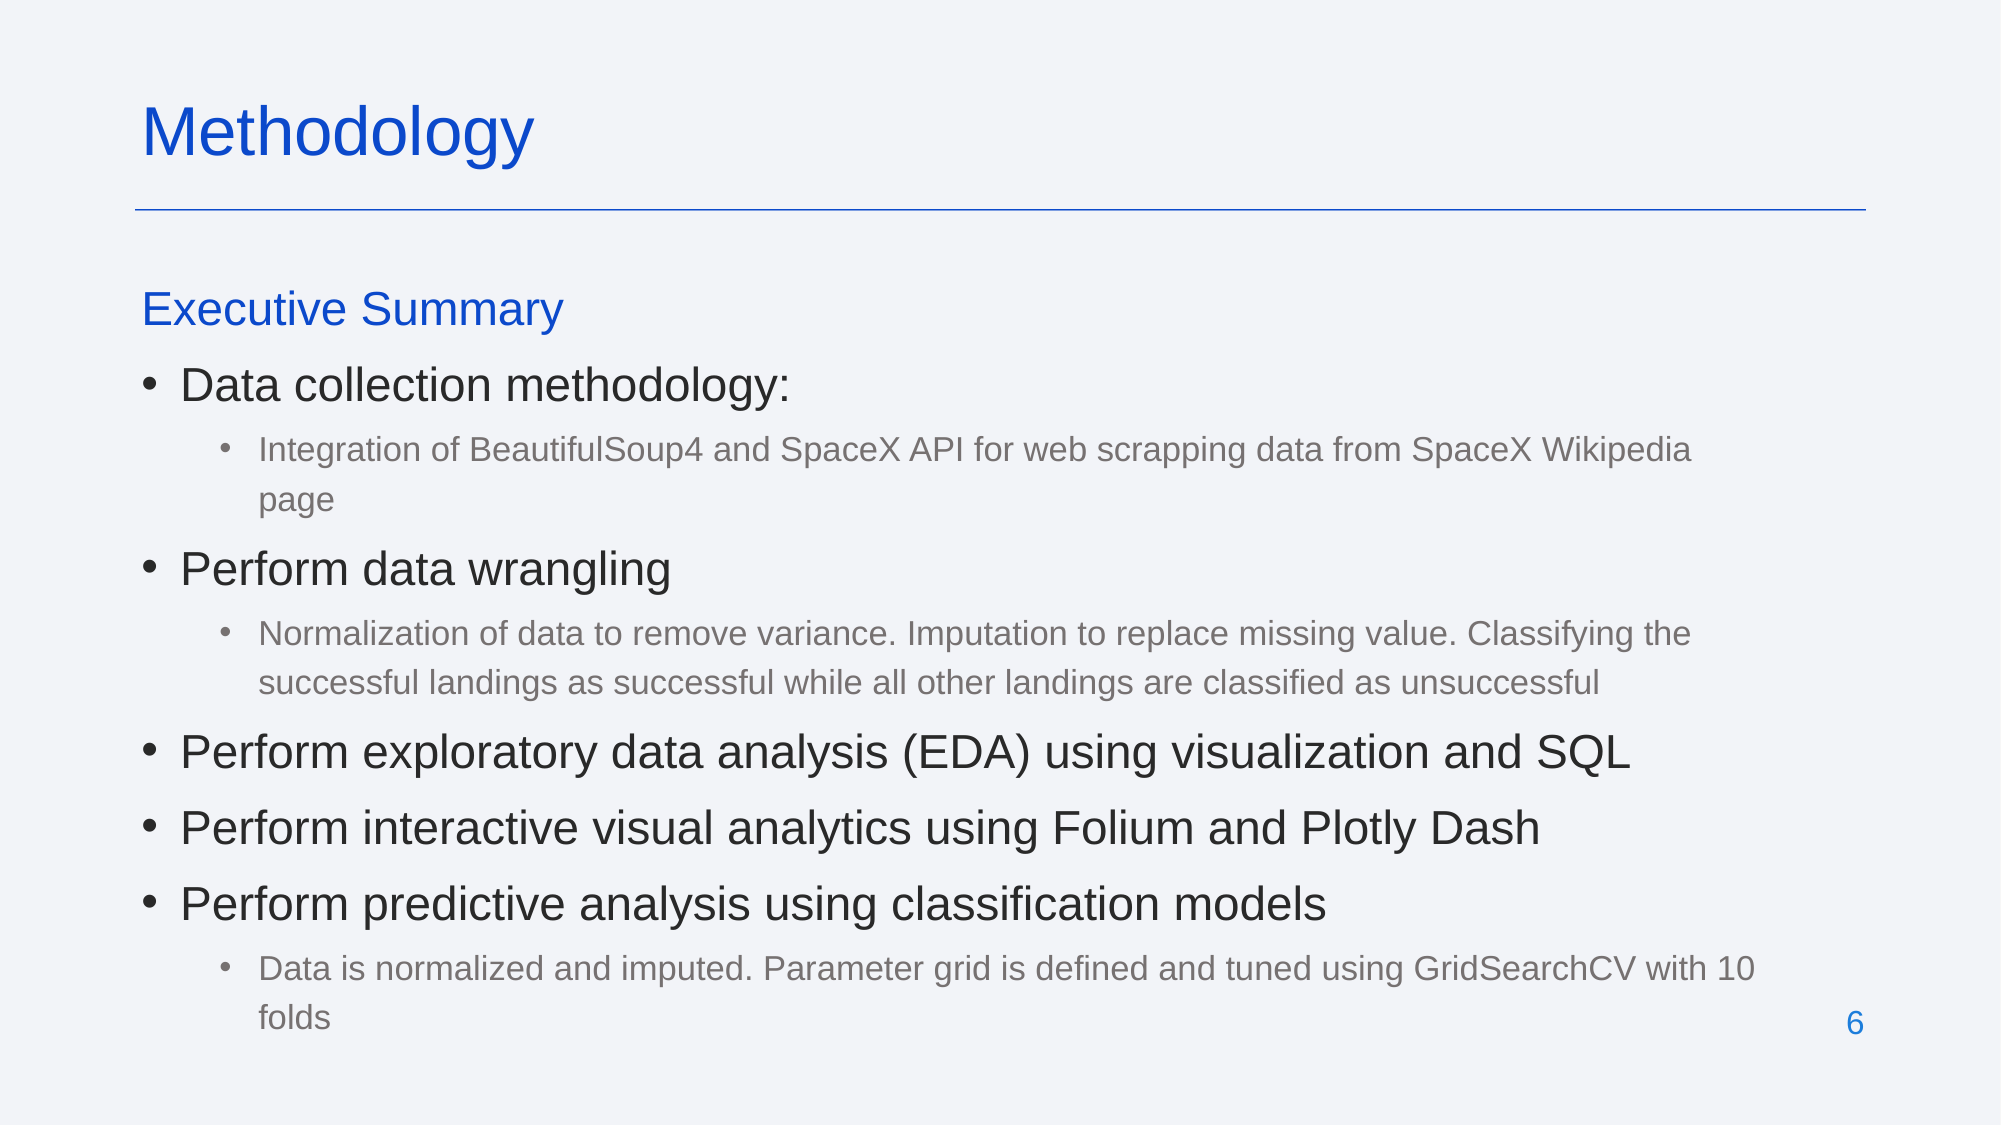

Methodology
Executive Summary
Data collection methodology:
Integration of BeautifulSoup4 and SpaceX API for web scrapping data from SpaceX Wikipedia page
Perform data wrangling
Normalization of data to remove variance. Imputation to replace missing value. Classifying the successful landings as successful while all other landings are classified as unsuccessful
Perform exploratory data analysis (EDA) using visualization and SQL
Perform interactive visual analytics using Folium and Plotly Dash
Perform predictive analysis using classification models
Data is normalized and imputed. Parameter grid is defined and tuned using GridSearchCV with 10 folds

6